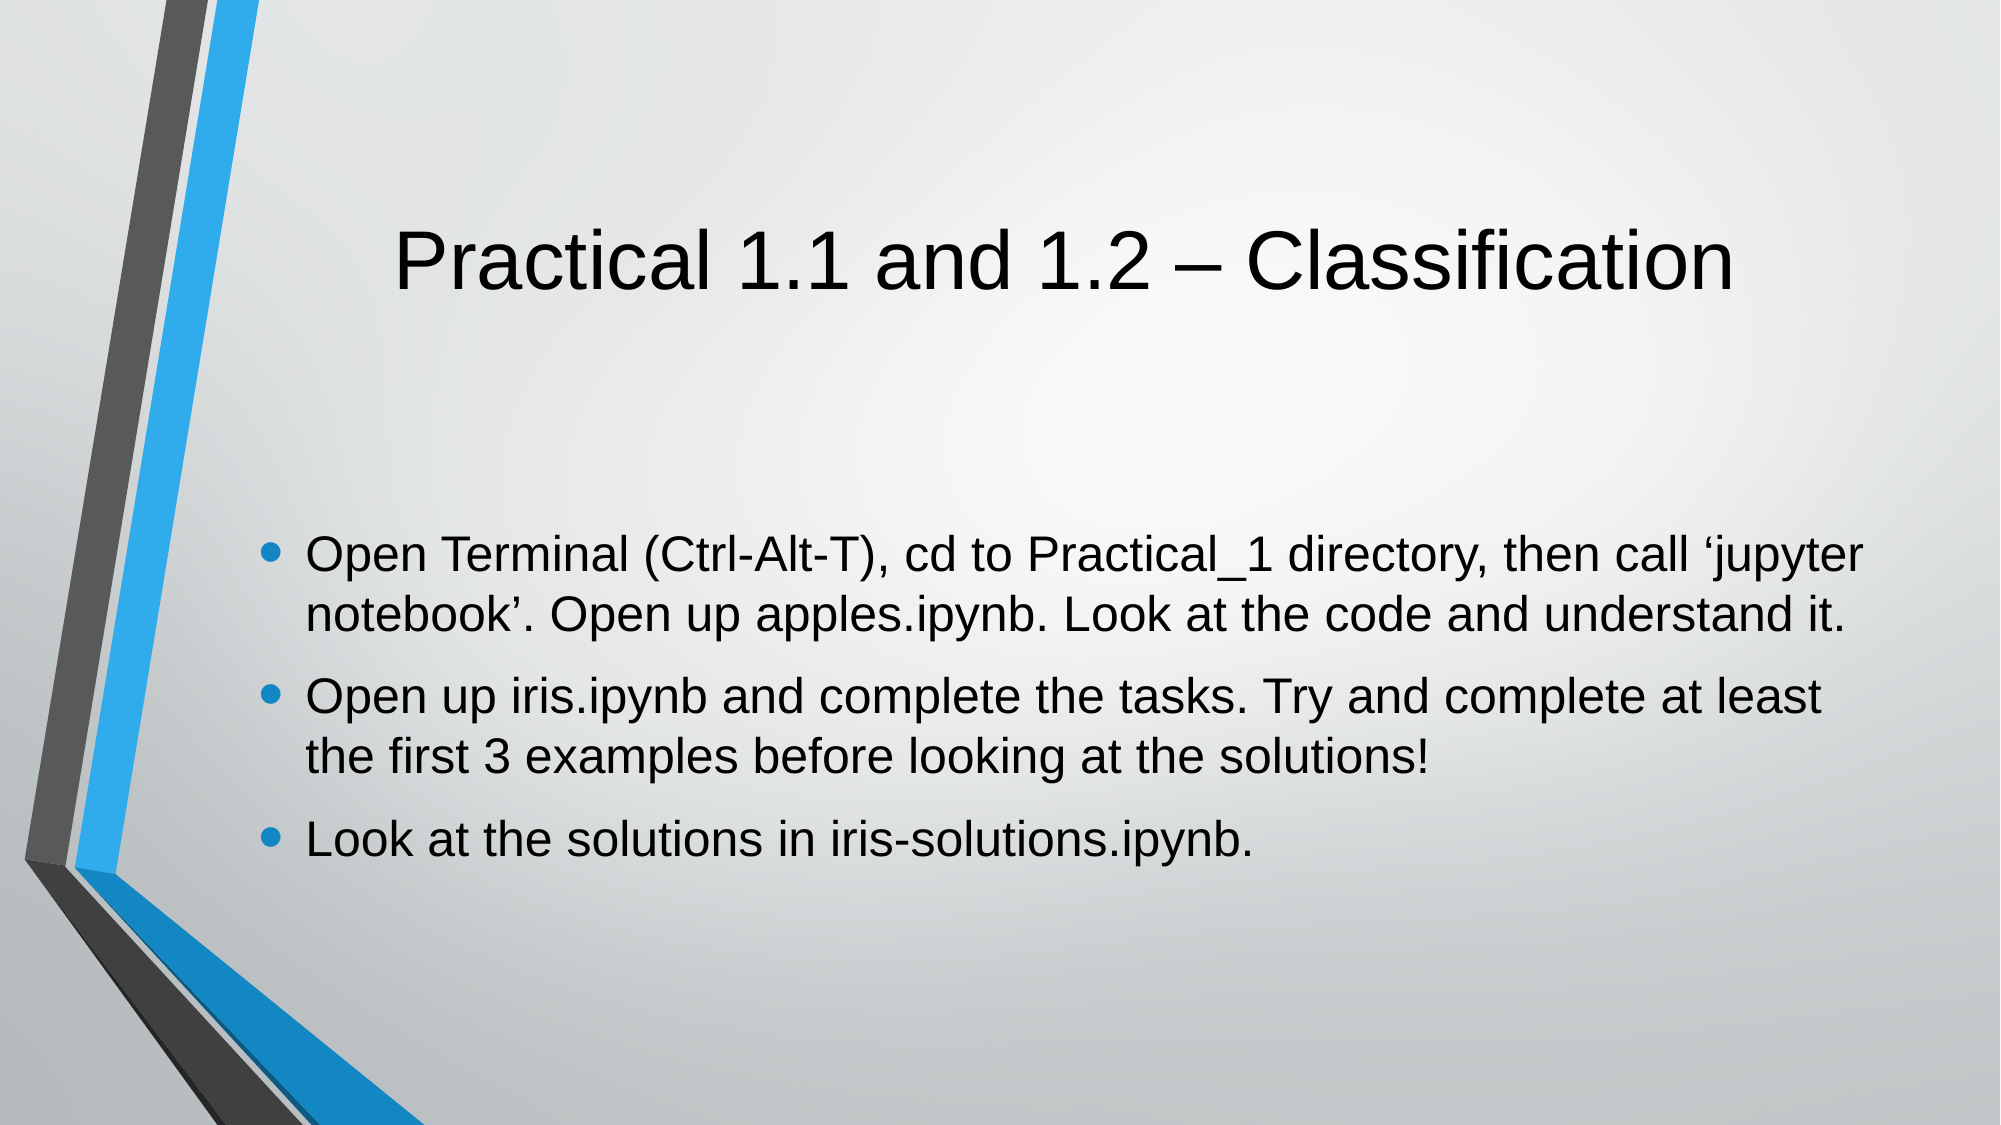

# Practical 1.1 and 1.2 – Classification
Open Terminal (Ctrl-Alt-T), cd to Practical_1 directory, then call ‘jupyter notebook’. Open up apples.ipynb. Look at the code and understand it.
Open up iris.ipynb and complete the tasks. Try and complete at least the first 3 examples before looking at the solutions!
Look at the solutions in iris-solutions.ipynb.